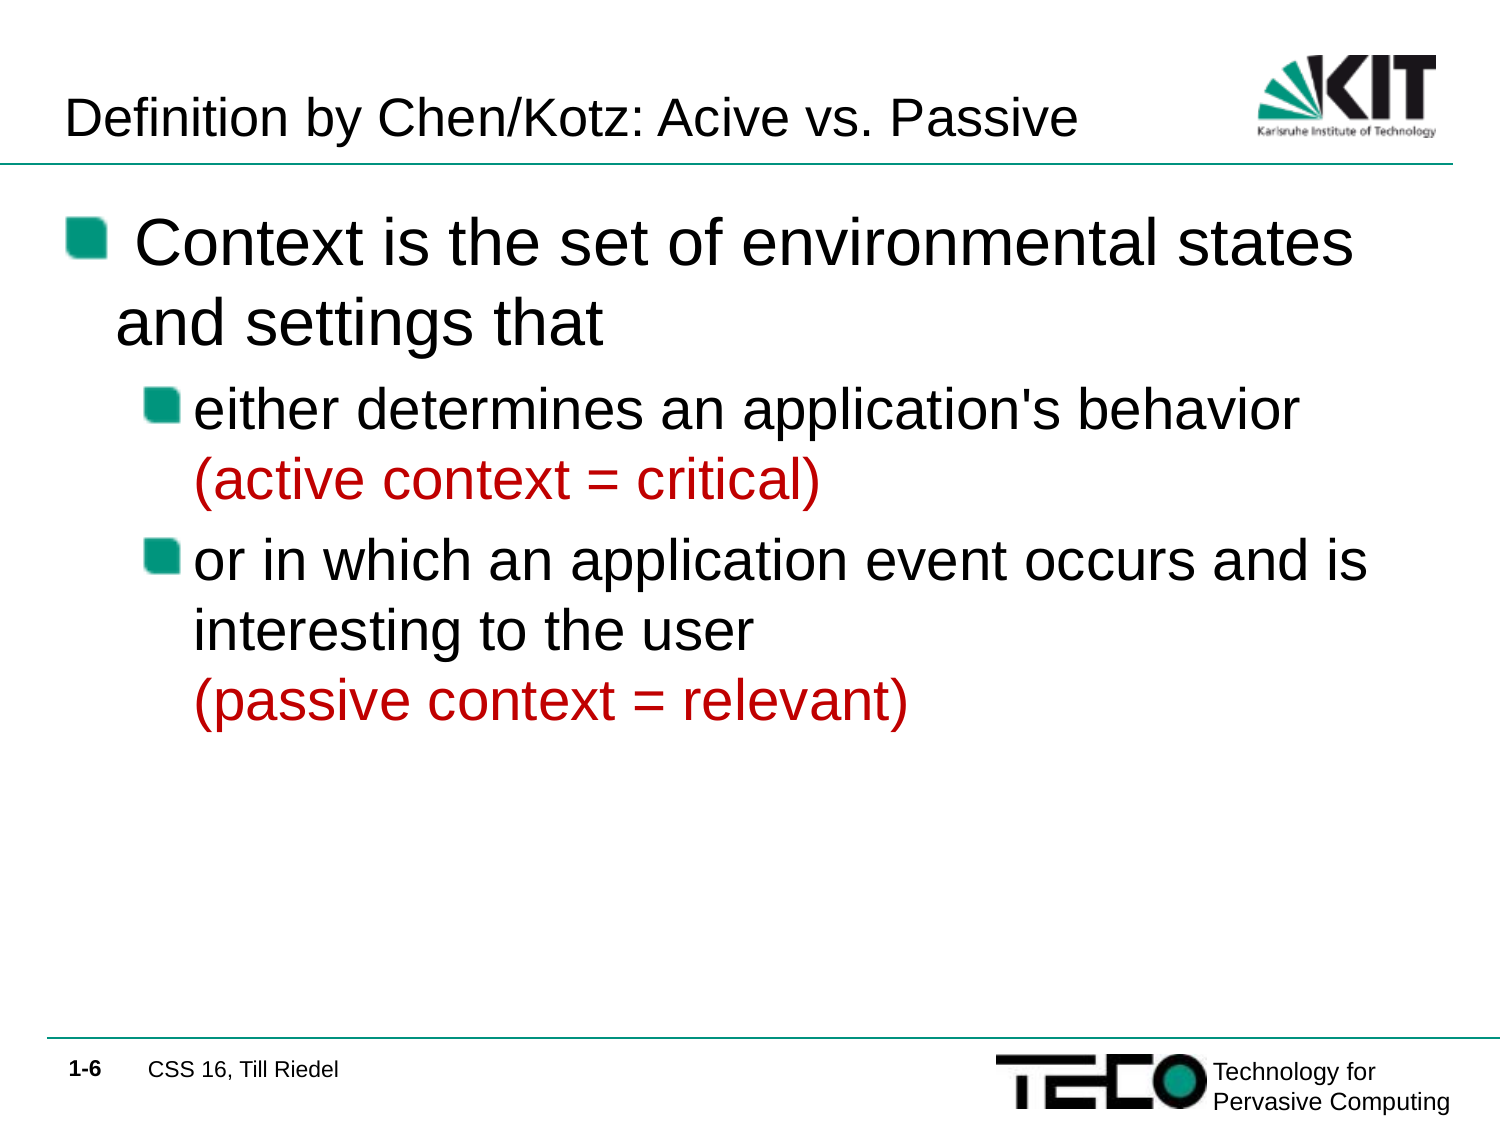

# Definition by Chen/Kotz: Acive vs. Passive
 Context is the set of environmental states and settings that
either determines an application's behavior (active context = critical)
or in which an application event occurs and is interesting to the user
(passive context = relevant)